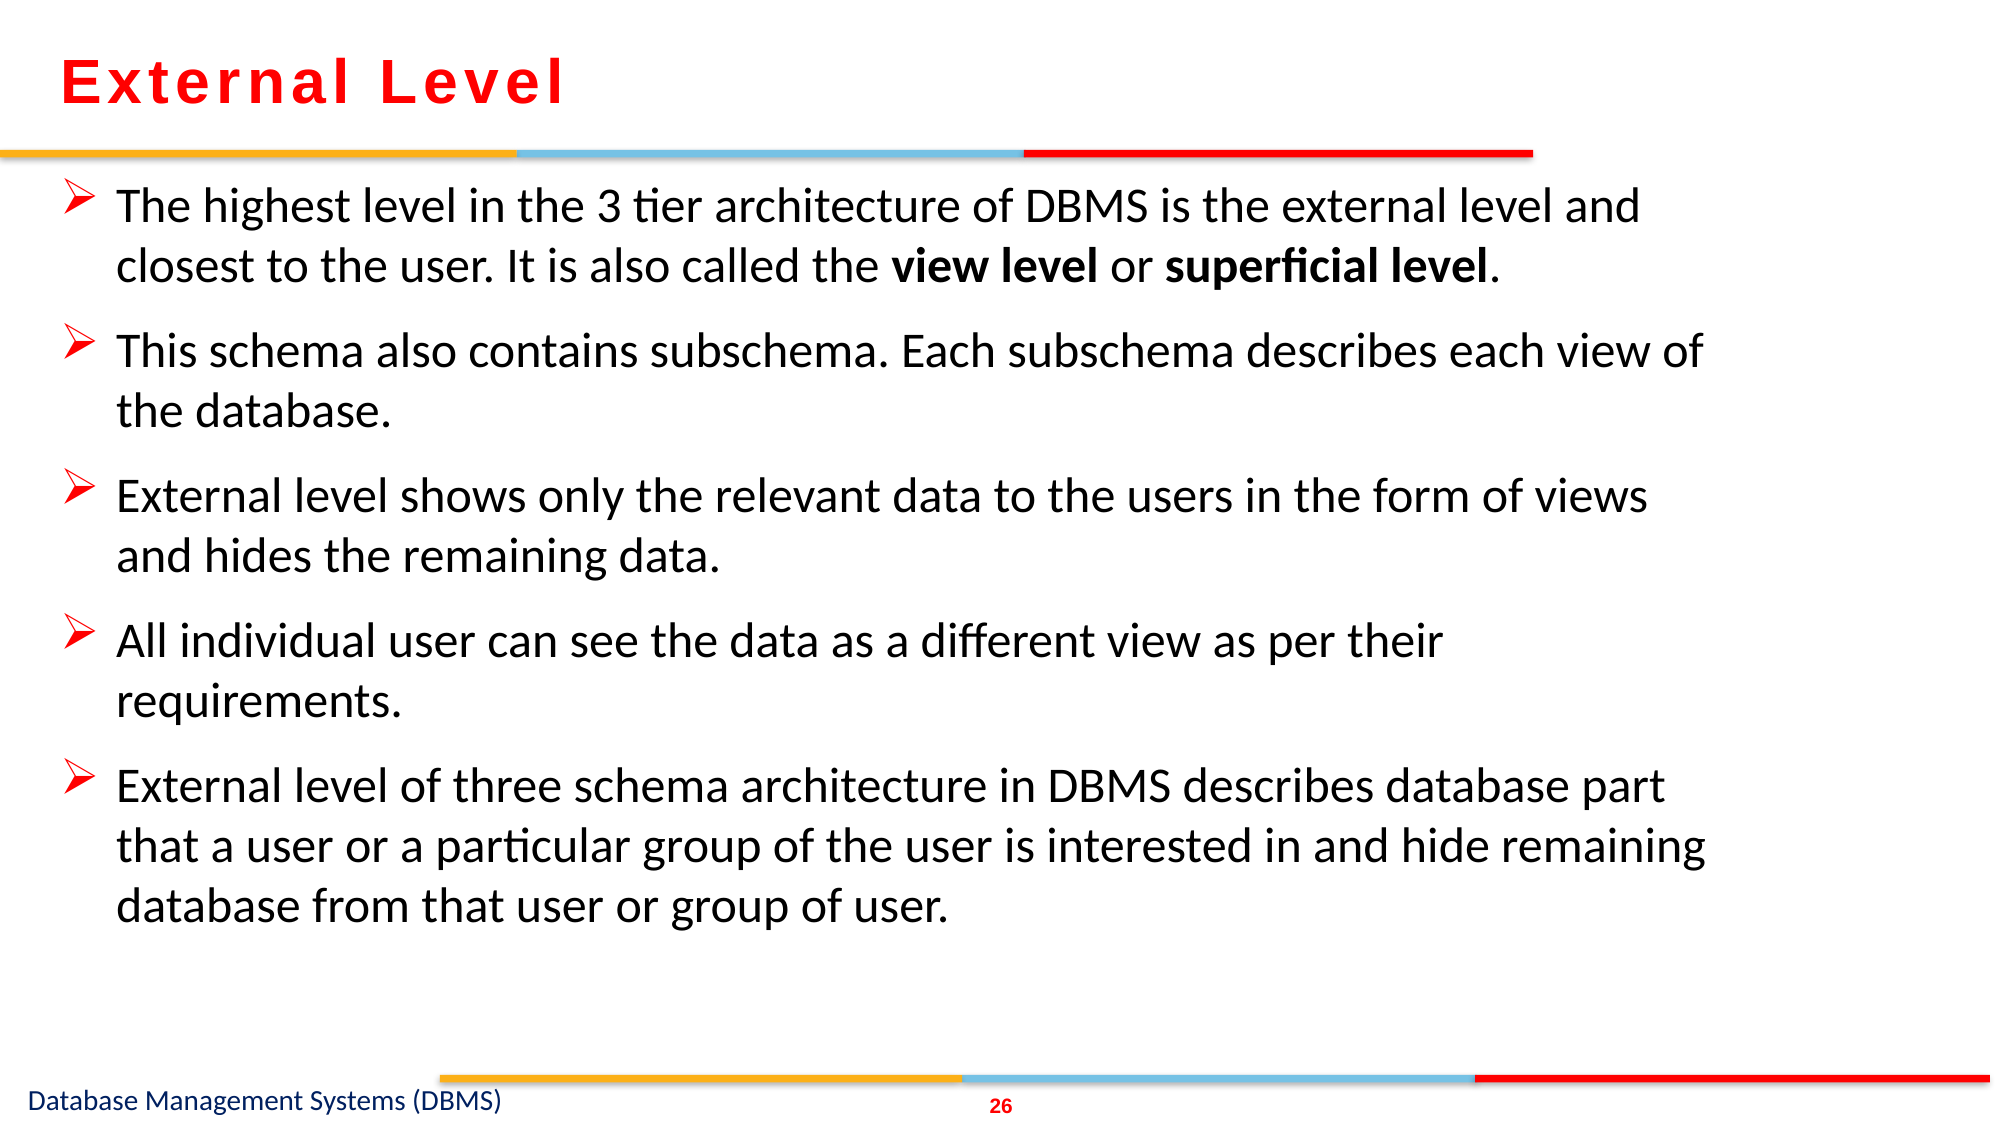

External Level
The highest level in the 3 tier architecture of DBMS is the external level and closest to the user. It is also called the view level or superficial level.
This schema also contains subschema. Each subschema describes each view of the database.
External level shows only the relevant data to the users in the form of views and hides the remaining data.
All individual user can see the data as a different view as per their requirements.
External level of three schema architecture in DBMS describes database part that a user or a particular group of the user is interested in and hide remaining database from that user or group of user.